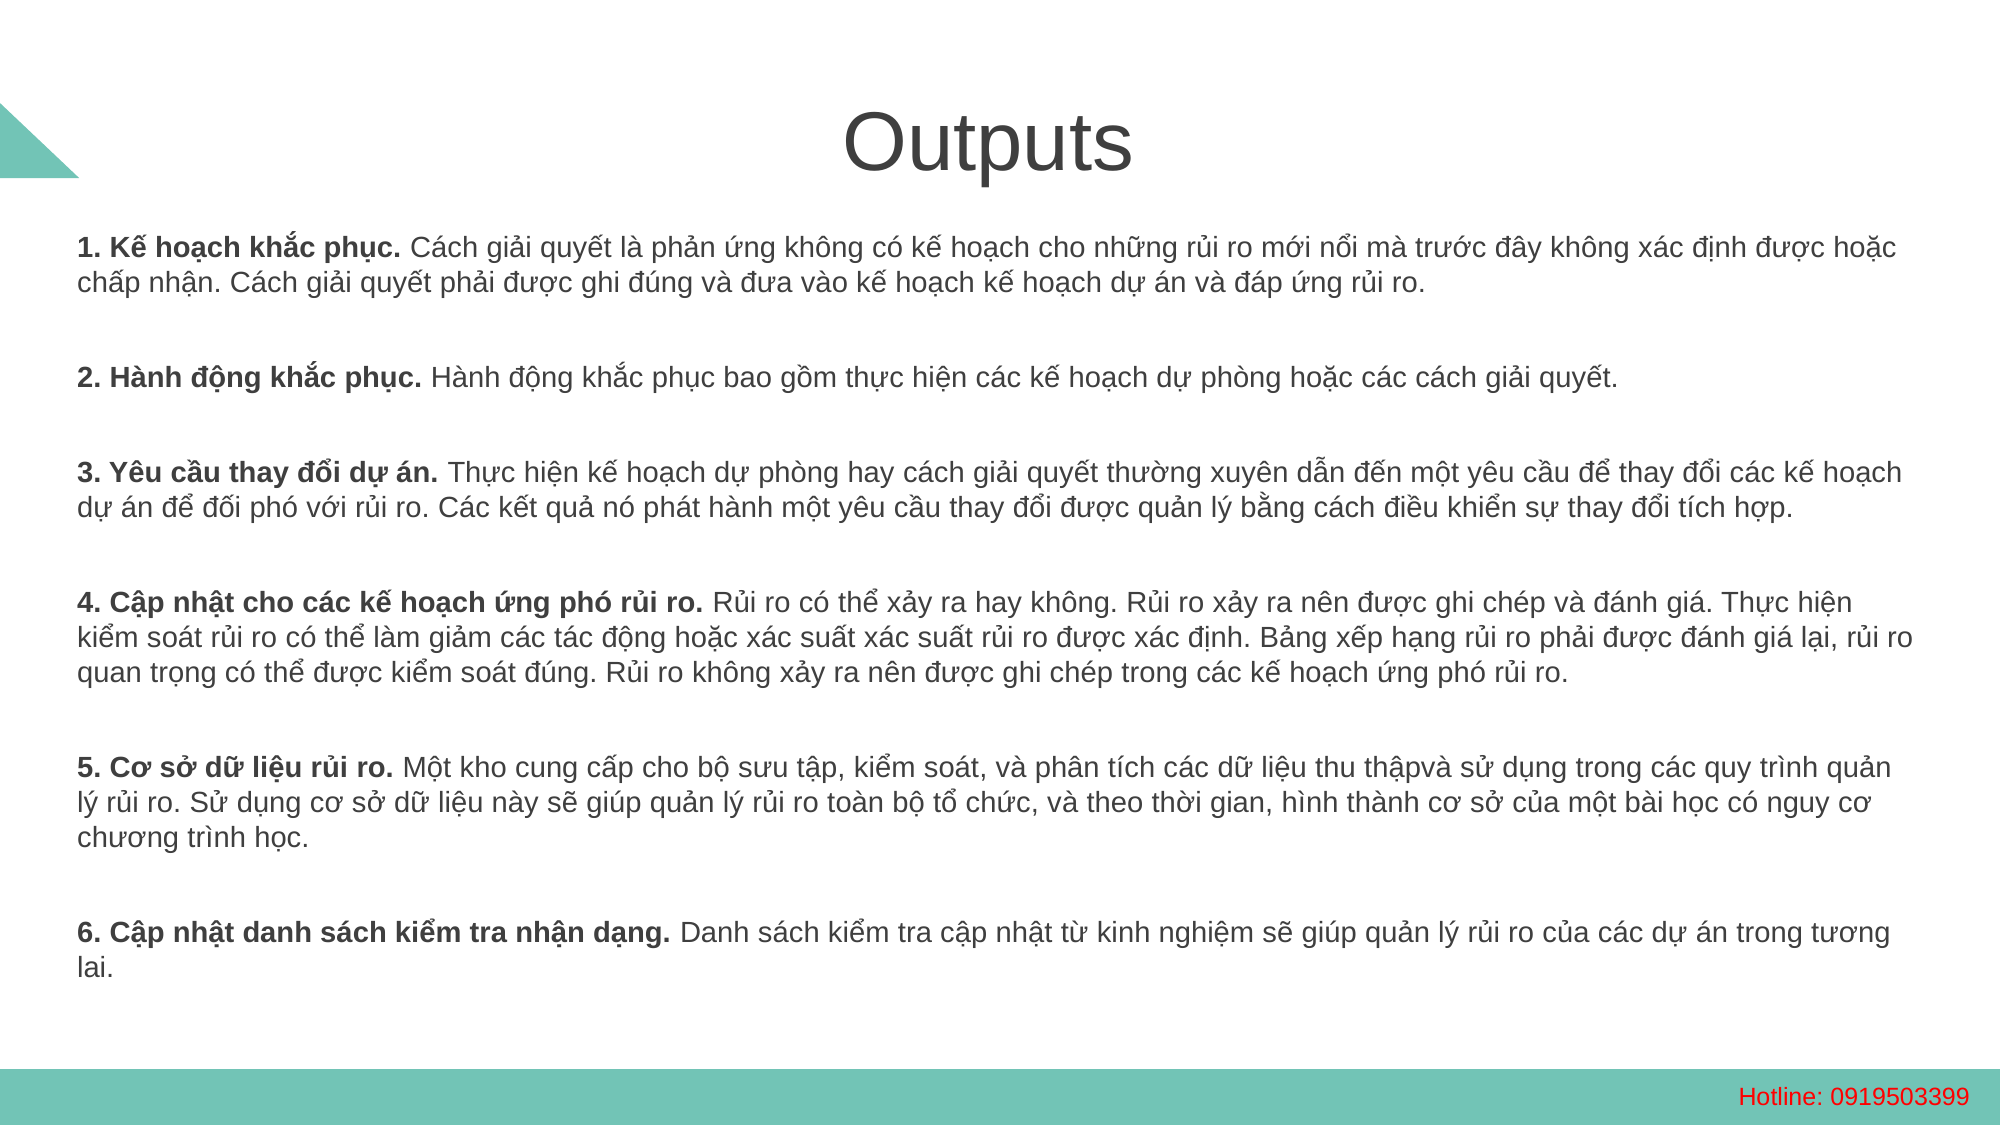

Outputs
1. Kế hoạch khắc phục. Cách giải quyết là phản ứng không có kế hoạch cho những rủi ro mới nổi mà trước đây không xác định được hoặc chấp nhận. Cách giải quyết phải được ghi đúng và đưa vào kế hoạch kế hoạch dự án và đáp ứng rủi ro.

2. Hành động khắc phục. Hành động khắc phục bao gồm thực hiện các kế hoạch dự phòng hoặc các cách giải quyết.

3. Yêu cầu thay đổi dự án. Thực hiện kế hoạch dự phòng hay cách giải quyết thường xuyên dẫn đến một yêu cầu để thay đổi các kế hoạch dự án để đối phó với rủi ro. Các kết quả nó phát hành một yêu cầu thay đổi được quản lý bằng cách điều khiển sự thay đổi tích hợp.

4. Cập nhật cho các kế hoạch ứng phó rủi ro. Rủi ro có thể xảy ra hay không. Rủi ro xảy ra nên được ghi chép và đánh giá. Thực hiện kiểm soát rủi ro có thể làm giảm các tác động hoặc xác suất xác suất rủi ro được xác định. Bảng xếp hạng rủi ro phải được đánh giá lại, rủi ro quan trọng có thể được kiểm soát đúng. Rủi ro không xảy ra nên được ghi chép trong các kế hoạch ứng phó rủi ro.

5. Cơ sở dữ liệu rủi ro. Một kho cung cấp cho bộ sưu tập, kiểm soát, và phân tích các dữ liệu thu thậpvà sử dụng trong các quy trình quản lý rủi ro. Sử dụng cơ sở dữ liệu này sẽ giúp quản lý rủi ro toàn bộ tổ chức, và theo thời gian, hình thành cơ sở của một bài học có nguy cơ chương trình học.

6. Cập nhật danh sách kiểm tra nhận dạng. Danh sách kiểm tra cập nhật từ kinh nghiệm sẽ giúp quản lý rủi ro của các dự án trong tương lai.
Hotline: 0919503399